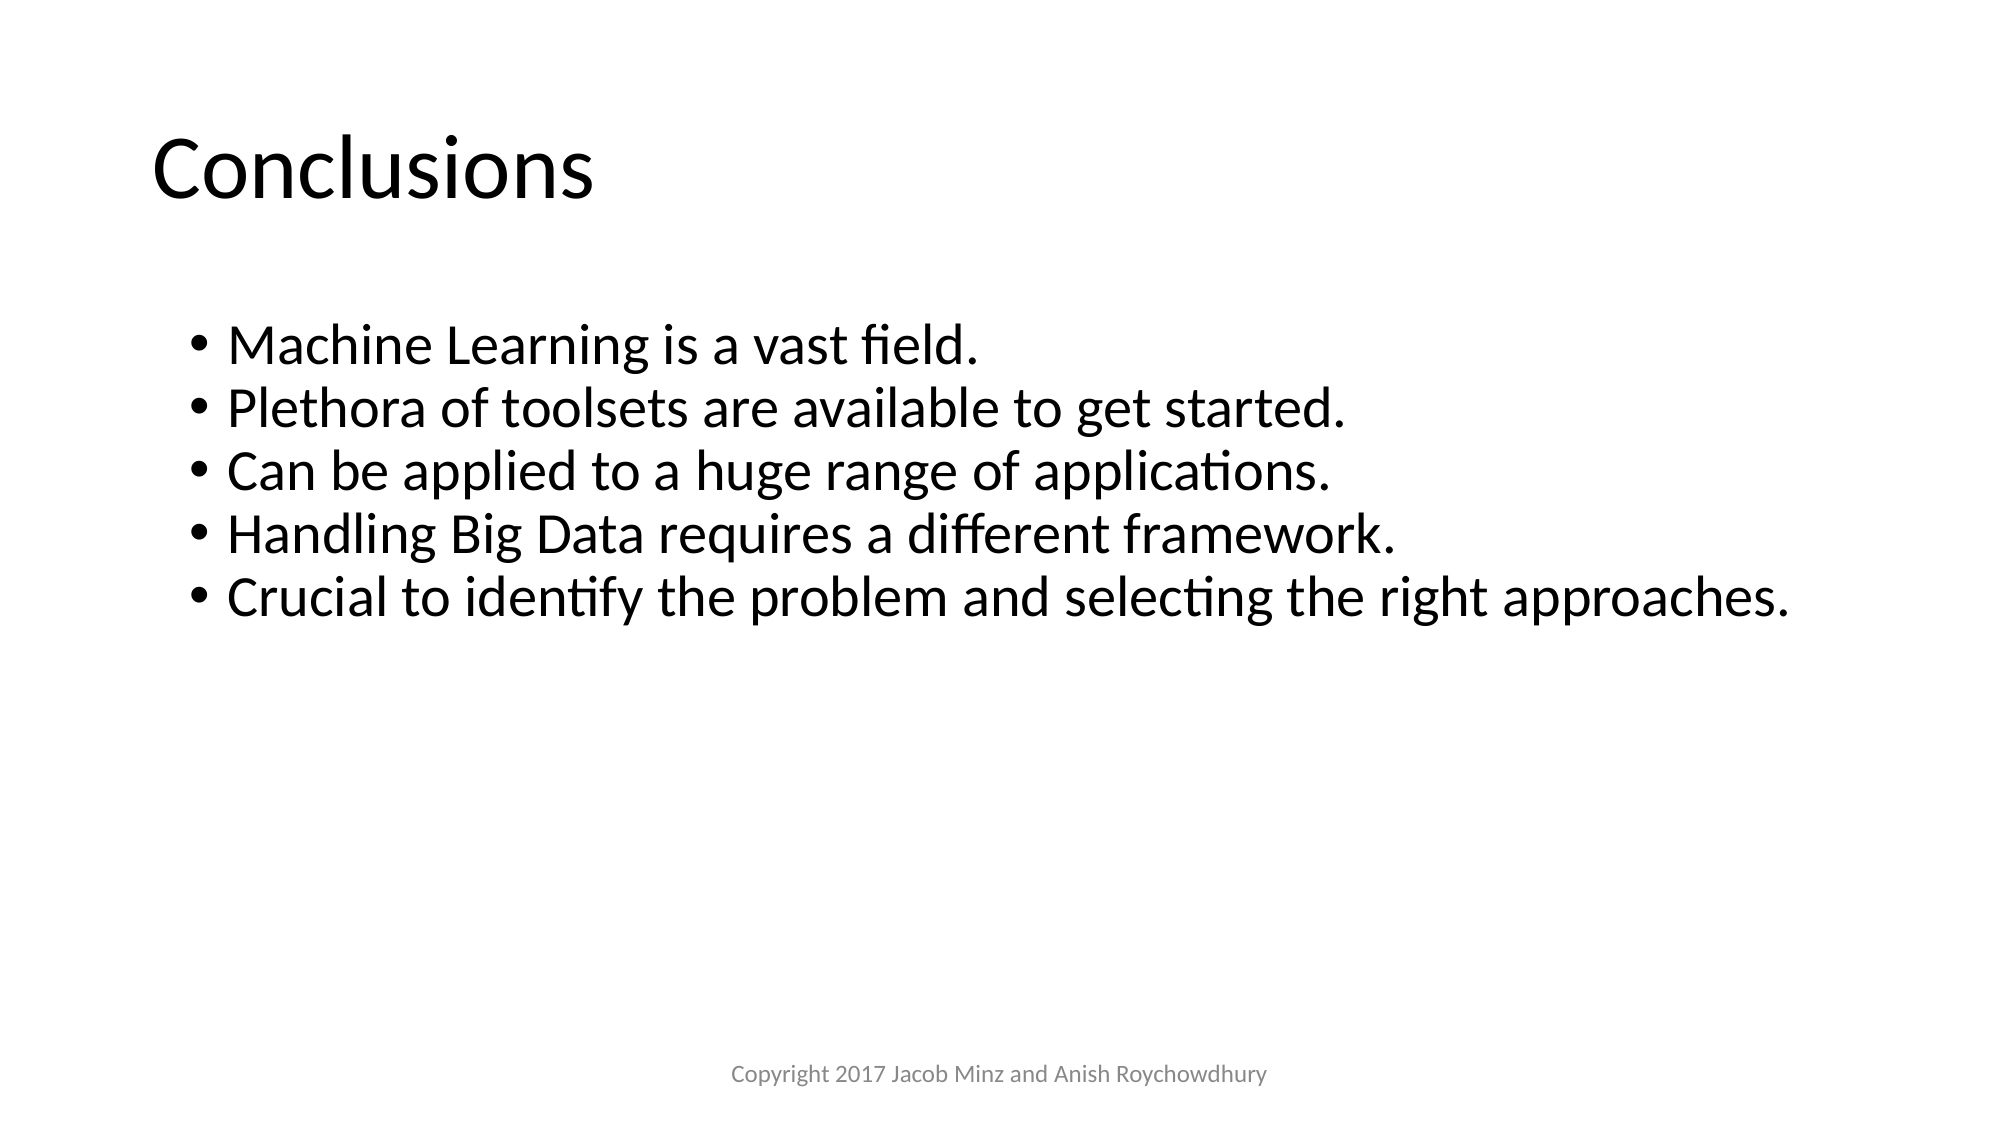

# Conclusions
Machine Learning is a vast field.
Plethora of toolsets are available to get started.
Can be applied to a huge range of applications.
Handling Big Data requires a different framework.
Crucial to identify the problem and selecting the right approaches.
Copyright 2017 Jacob Minz and Anish Roychowdhury